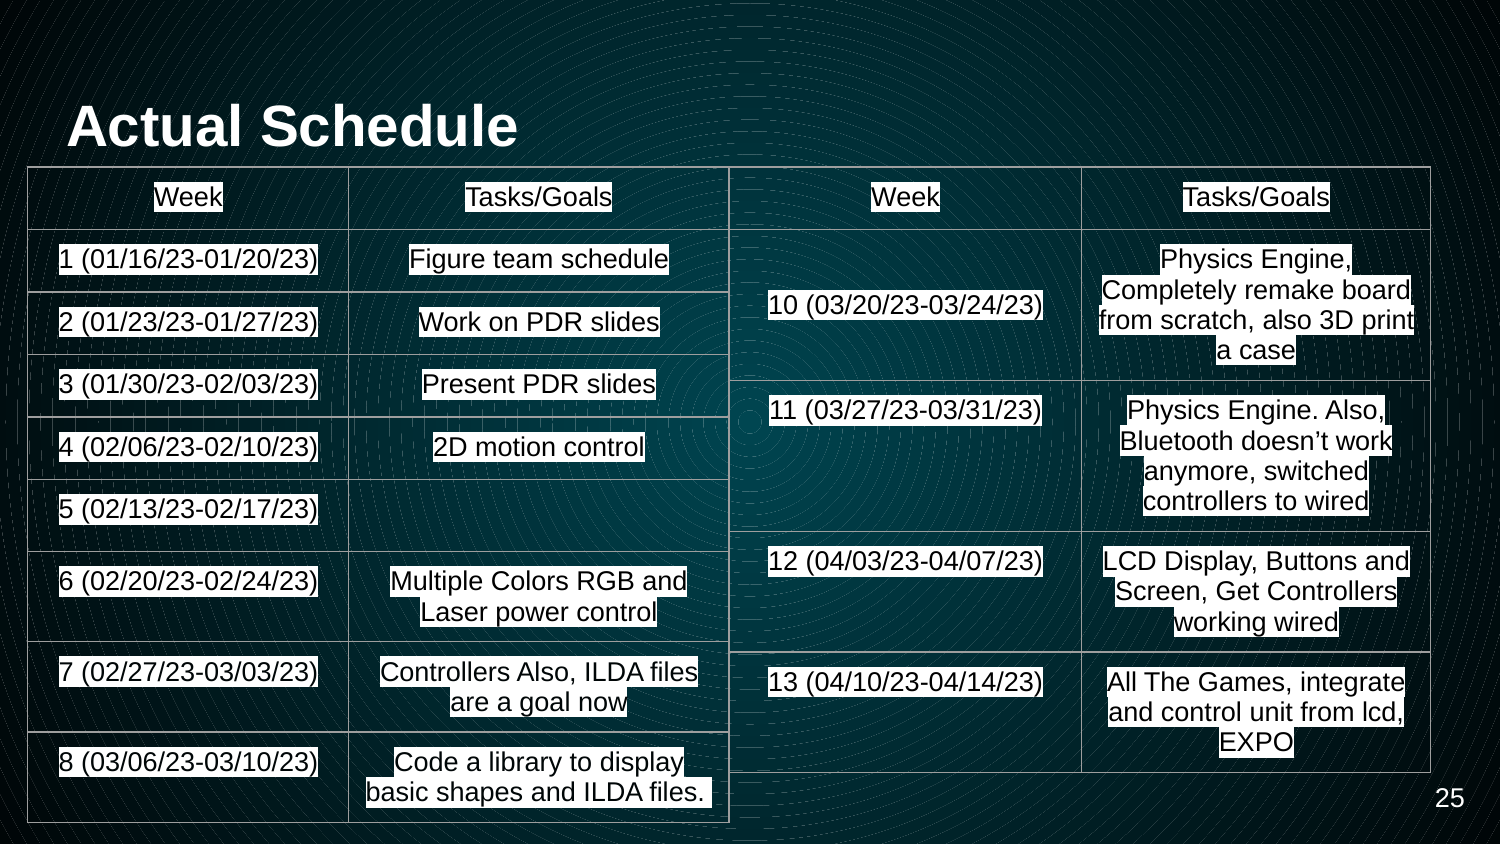

# Actual Schedule
| Week | Tasks/Goals |
| --- | --- |
| 1 (01/16/23-01/20/23) | Figure team schedule |
| 2 (01/23/23-01/27/23) | Work on PDR slides |
| 3 (01/30/23-02/03/23) | Present PDR slides |
| 4 (02/06/23-02/10/23) | 2D motion control |
| 5 (02/13/23-02/17/23) |  |
| 6 (02/20/23-02/24/23) | Multiple Colors RGB and Laser power control |
| 7 (02/27/23-03/03/23) | Controllers Also, ILDA files are a goal now |
| 8 (03/06/23-03/10/23) | Code a library to display basic shapes and ILDA files. |
| Week | Tasks/Goals |
| --- | --- |
| 10 (03/20/23-03/24/23) | Physics Engine, Completely remake board from scratch, also 3D print a case |
| 11 (03/27/23-03/31/23) | Physics Engine. Also, Bluetooth doesn’t work anymore, switched controllers to wired |
| 12 (04/03/23-04/07/23) | LCD Display, Buttons and Screen, Get Controllers working wired |
| 13 (04/10/23-04/14/23) | All The Games, integrate and control unit from lcd, EXPO |
25